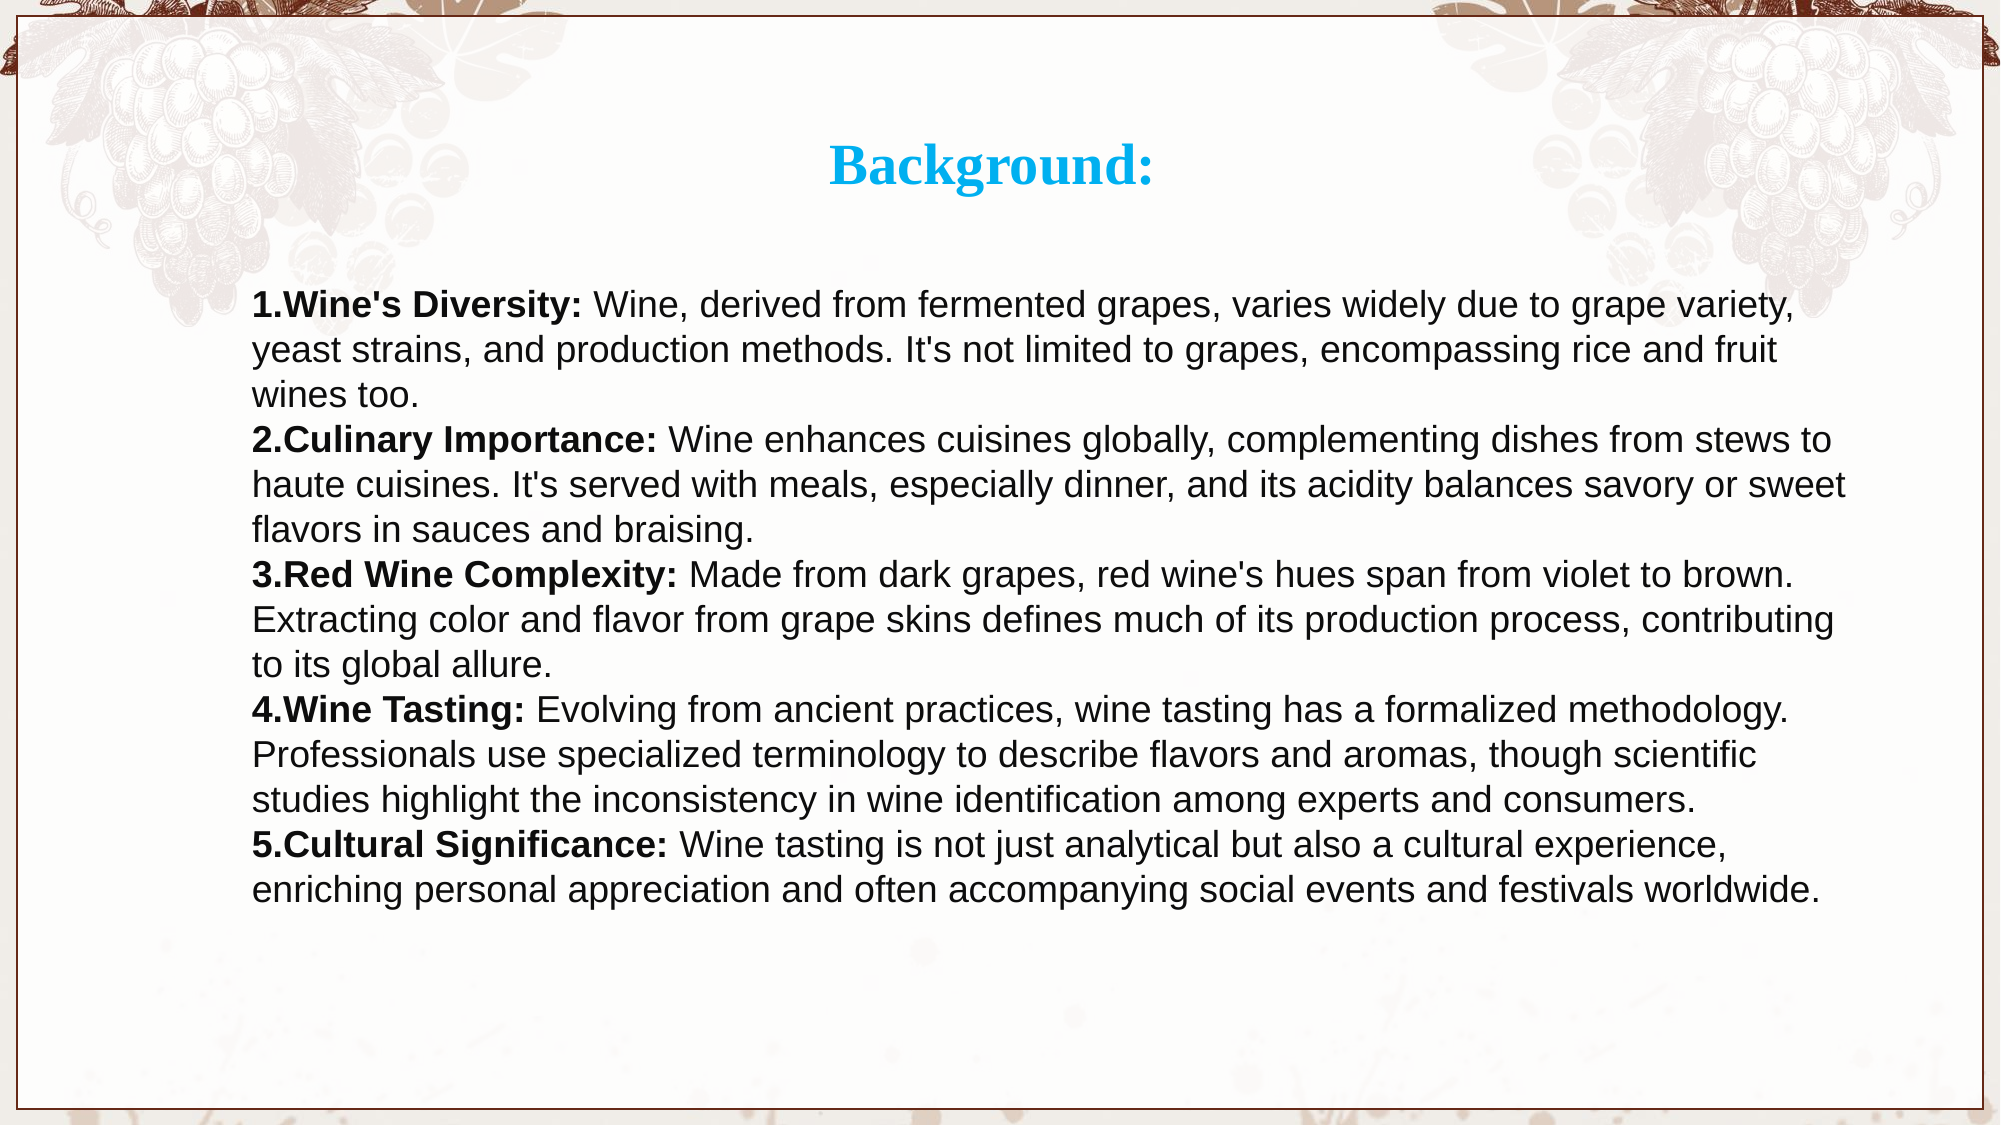

Background:
Wine's Diversity: Wine, derived from fermented grapes, varies widely due to grape variety, yeast strains, and production methods. It's not limited to grapes, encompassing rice and fruit wines too.
Culinary Importance: Wine enhances cuisines globally, complementing dishes from stews to haute cuisines. It's served with meals, especially dinner, and its acidity balances savory or sweet flavors in sauces and braising.
Red Wine Complexity: Made from dark grapes, red wine's hues span from violet to brown. Extracting color and flavor from grape skins defines much of its production process, contributing to its global allure.
Wine Tasting: Evolving from ancient practices, wine tasting has a formalized methodology. Professionals use specialized terminology to describe flavors and aromas, though scientific studies highlight the inconsistency in wine identification among experts and consumers.
Cultural Significance: Wine tasting is not just analytical but also a cultural experience, enriching personal appreciation and often accompanying social events and festivals worldwide.